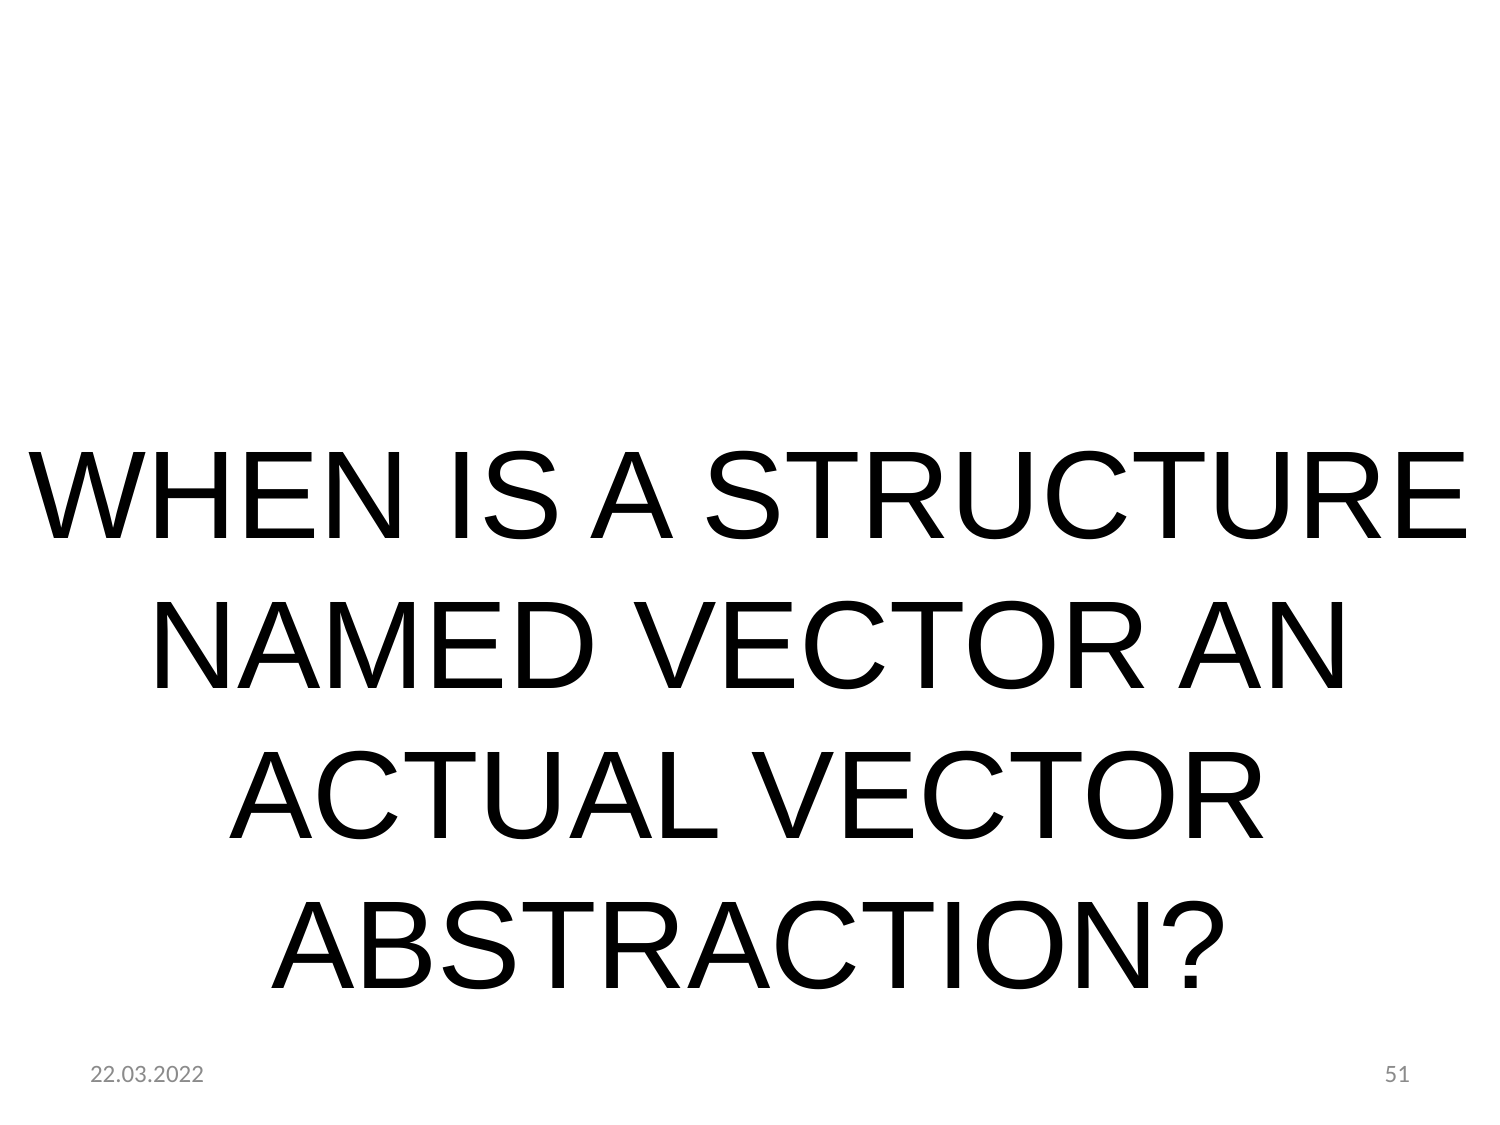

WHEN IS A STRUCTURE NAMED VECTOR AN ACTUAL VECTOR ABSTRACTION?
22.03.2022
51